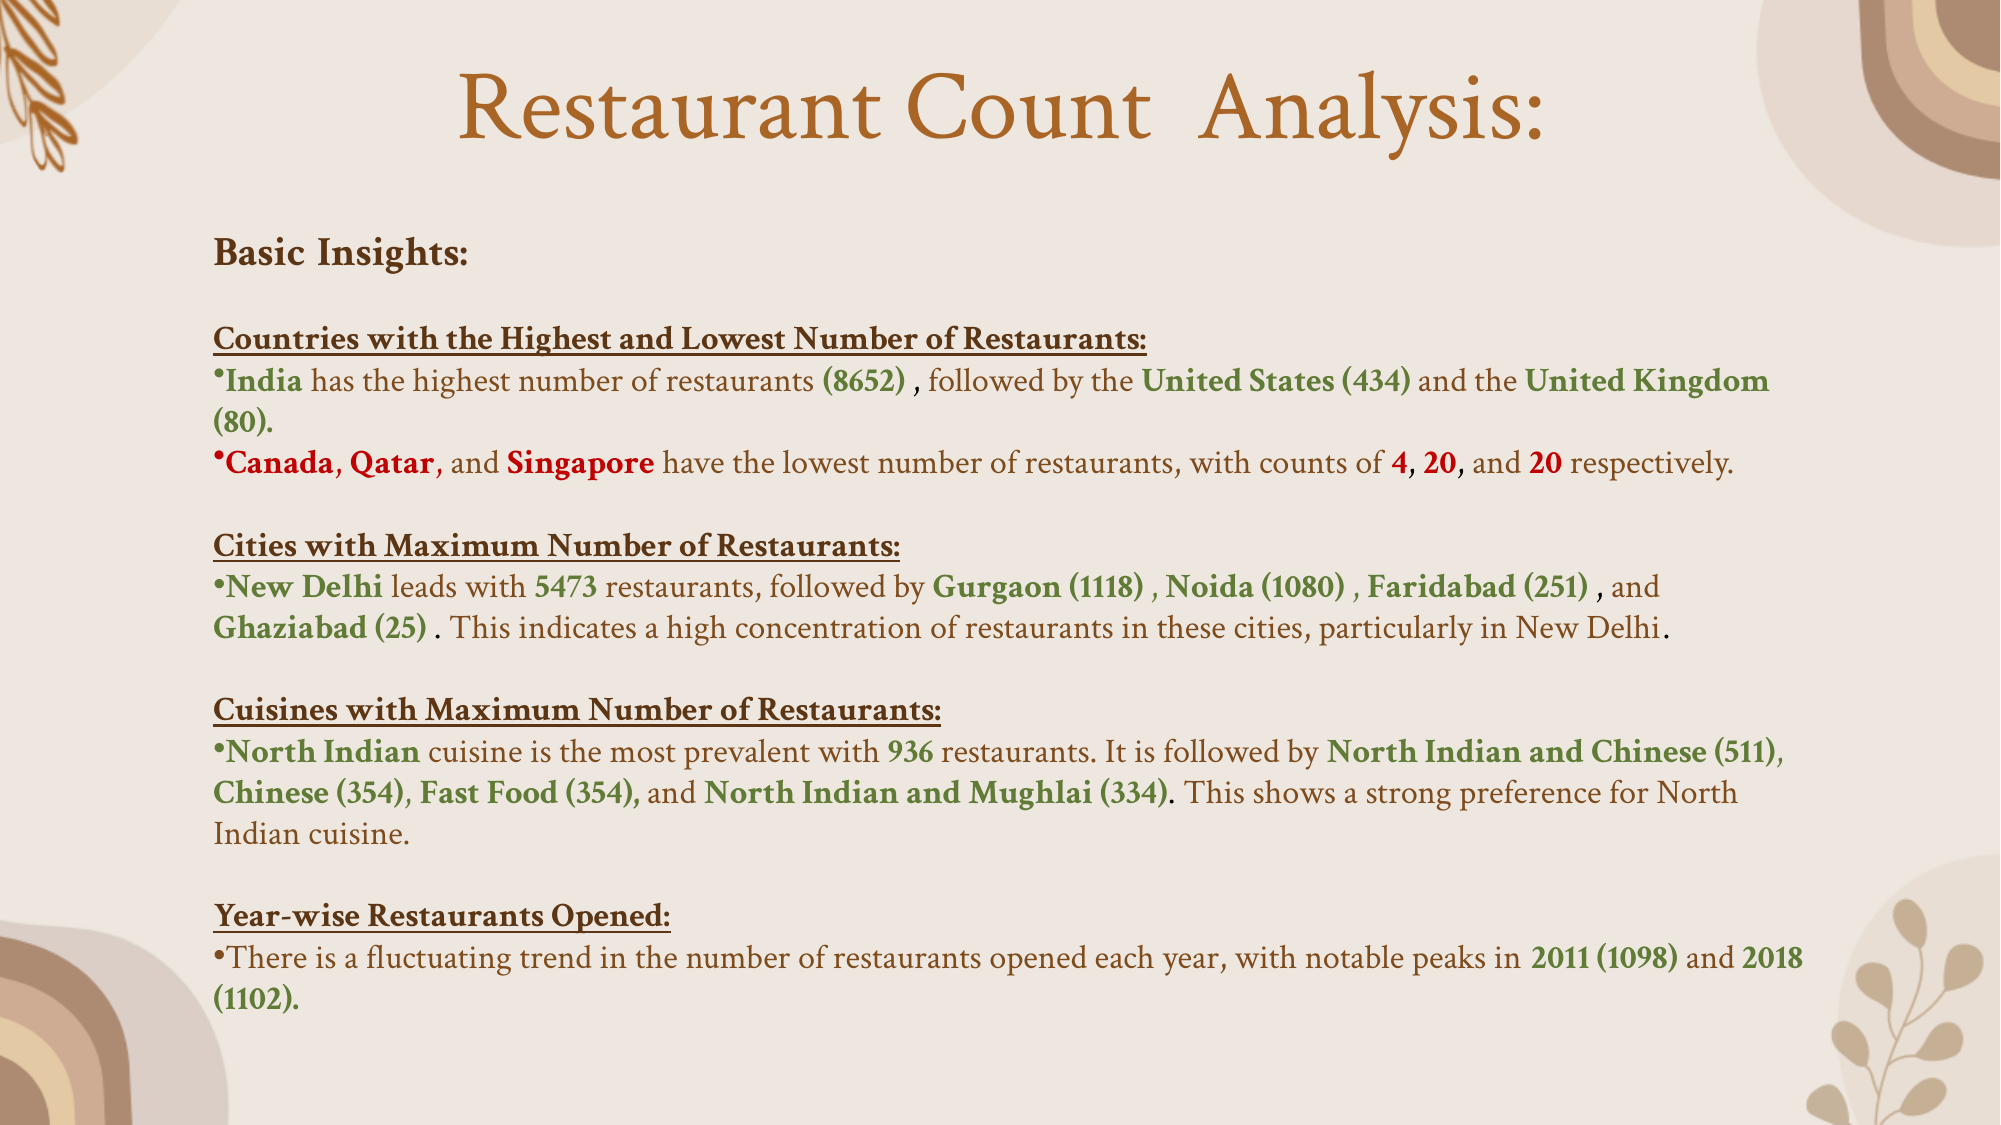

# Restaurant Count  Analysis:
Basic Insights:

Countries with the Highest and Lowest Number of Restaurants:
India has the highest number of restaurants (8652) , followed by the United States (434) and the United Kingdom (80).
Canada, Qatar, and Singapore have the lowest number of restaurants, with counts of 4, 20, and 20 respectively.

Cities with Maximum Number of Restaurants:
New Delhi leads with 5473 restaurants, followed by Gurgaon (1118) , Noida (1080) , Faridabad (251) , and Ghaziabad (25) . This indicates a high concentration of restaurants in these cities, particularly in New Delhi.

Cuisines with Maximum Number of Restaurants:
North Indian cuisine is the most prevalent with 936 restaurants. It is followed by North Indian and Chinese (511),  Chinese (354), Fast Food (354), and North Indian and Mughlai (334). This shows a strong preference for North Indian cuisine.

Year-wise Restaurants Opened:
There is a fluctuating trend in the number of restaurants opened each year, with notable peaks in 2011 (1098) and 2018 (1102).